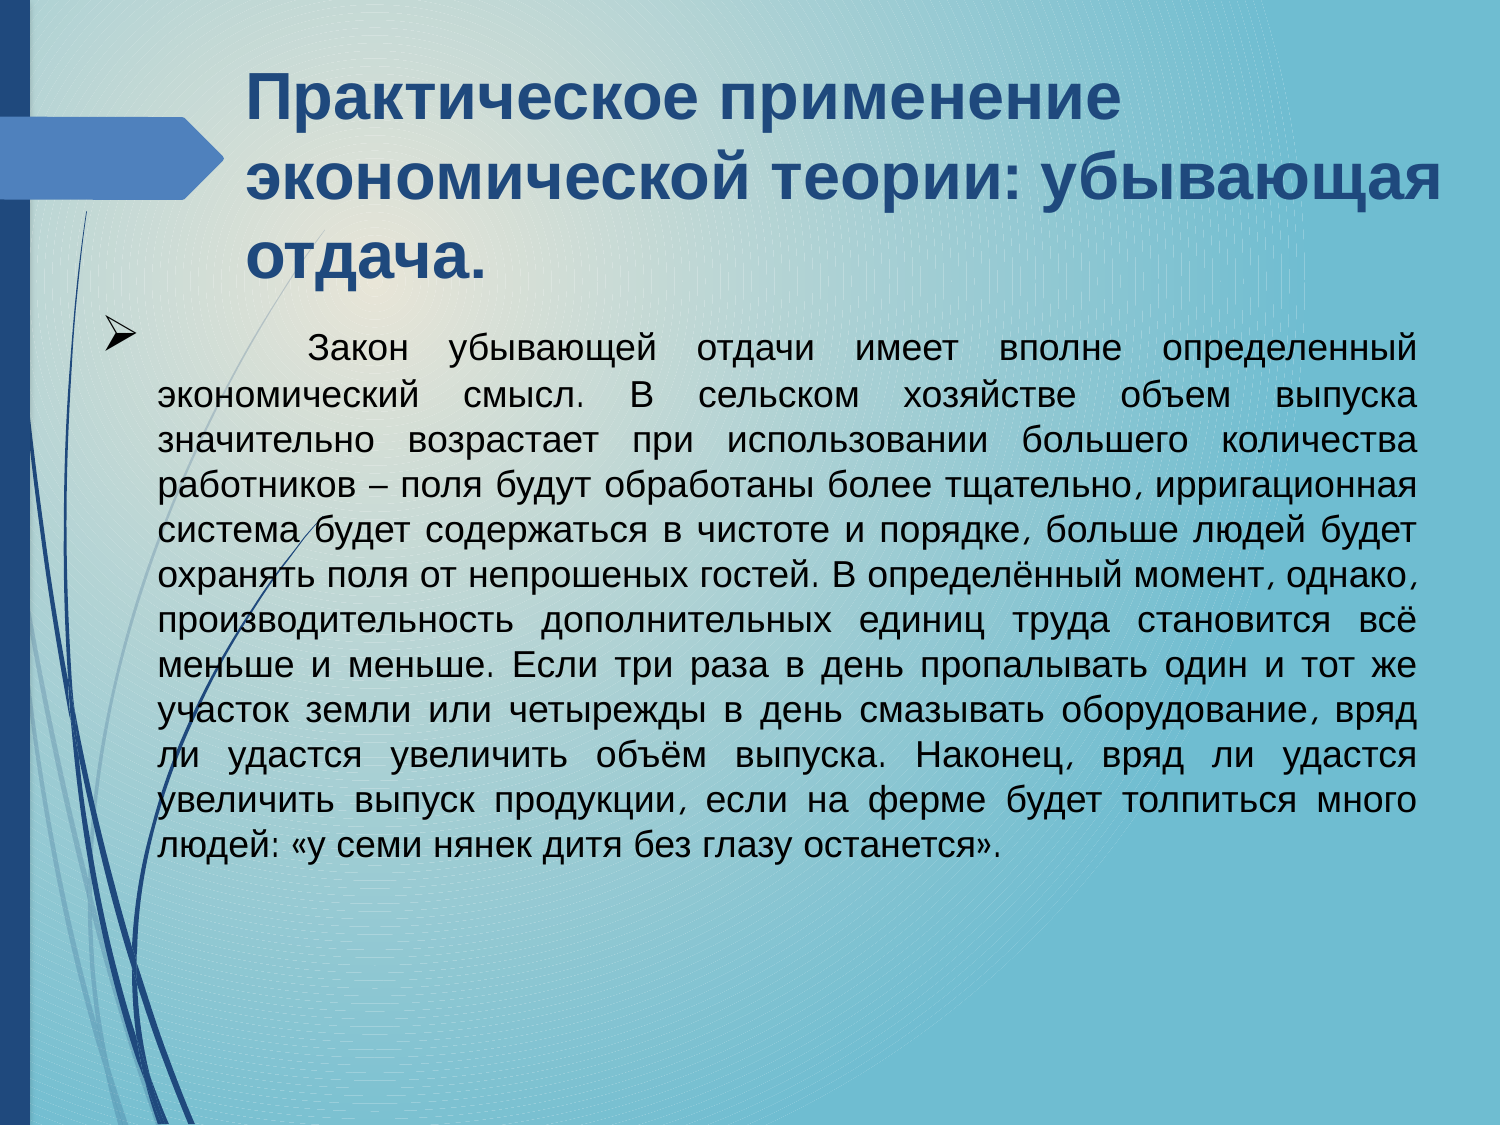

Практическое применение экономической теории: убывающая отдача.
	Закон убывающей отдачи имеет вполне определенный экономический смысл. В сельском хозяйстве объем выпуска значительно возрастает при использовании большего количества работников – поля будут обработаны более тщательно, ирригационная система будет содержаться в чистоте и порядке, больше людей будет охранять поля от непрошеных гостей. В определённый момент, однако, производительность дополнительных единиц труда становится всё меньше и меньше. Если три раза в день пропалывать один и тот же участок земли или четырежды в день смазывать оборудование, вряд ли удастся увеличить объём выпуска. Наконец, вряд ли удастся увеличить выпуск продукции, если на ферме будет толпиться много людей: «у семи нянек дитя без глазу останется».